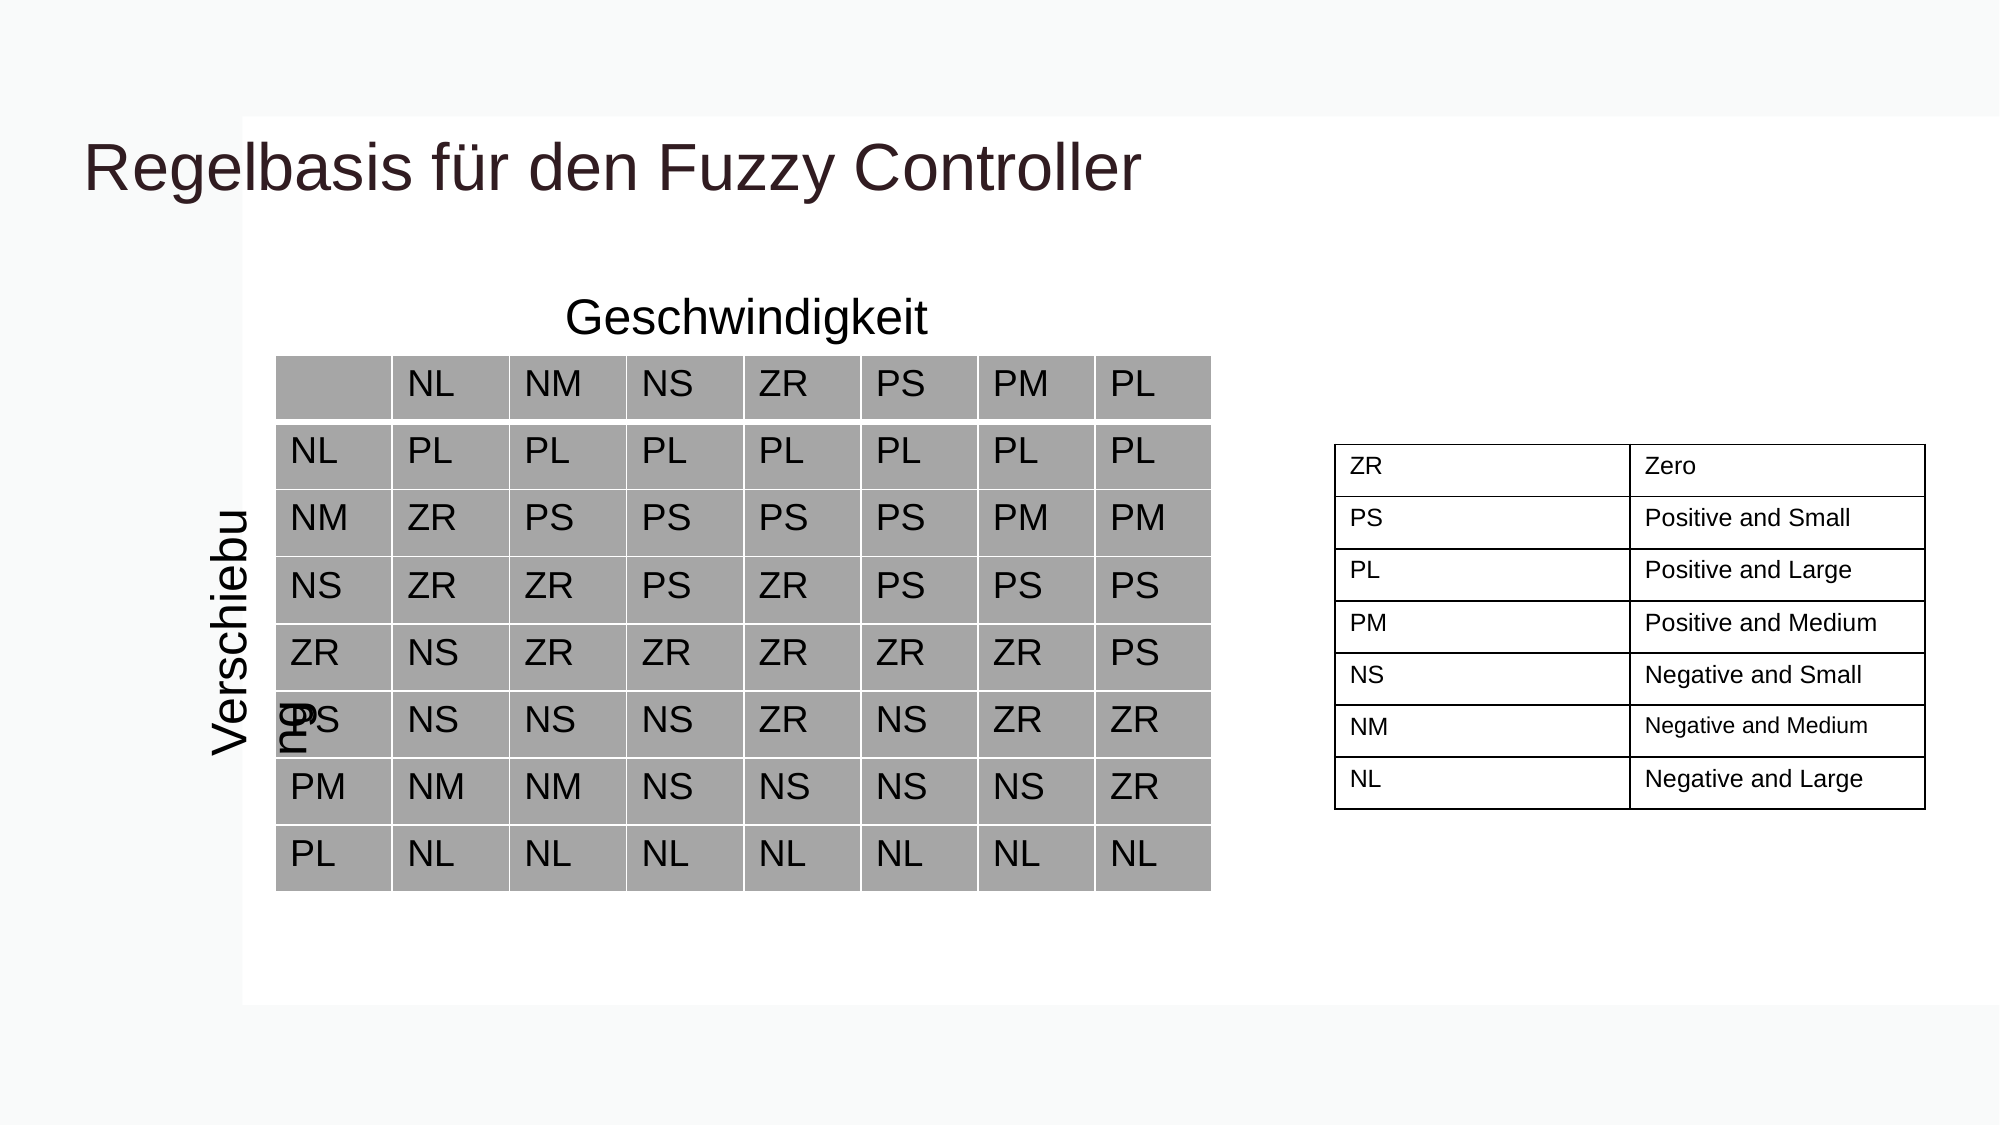

# Regelbasis für den Fuzzy Controller
Geschwindigkeit
|  | NL | NM | NS | ZR | PS | PM | PL |
| --- | --- | --- | --- | --- | --- | --- | --- |
| NL | PL | PL | PL | PL | PL | PL | PL |
| NM | ZR | PS | PS | PS | PS | PM | PM |
| NS | ZR | ZR | PS | ZR | PS | PS | PS |
| ZR | NS | ZR | ZR | ZR | ZR | ZR | PS |
| PS | NS | NS | NS | ZR | NS | ZR | ZR |
| PM | NM | NM | NS | NS | NS | NS | ZR |
| PL | NL | NL | NL | NL | NL | NL | NL |
| ZR | Zero |
| --- | --- |
| PS | Positive and Small |
| PL | Positive and Large |
| PM | Positive and Medium |
| NS | Negative and Small |
| NM | Negative and Medium |
| NL | Negative and Large |
Verschiebung